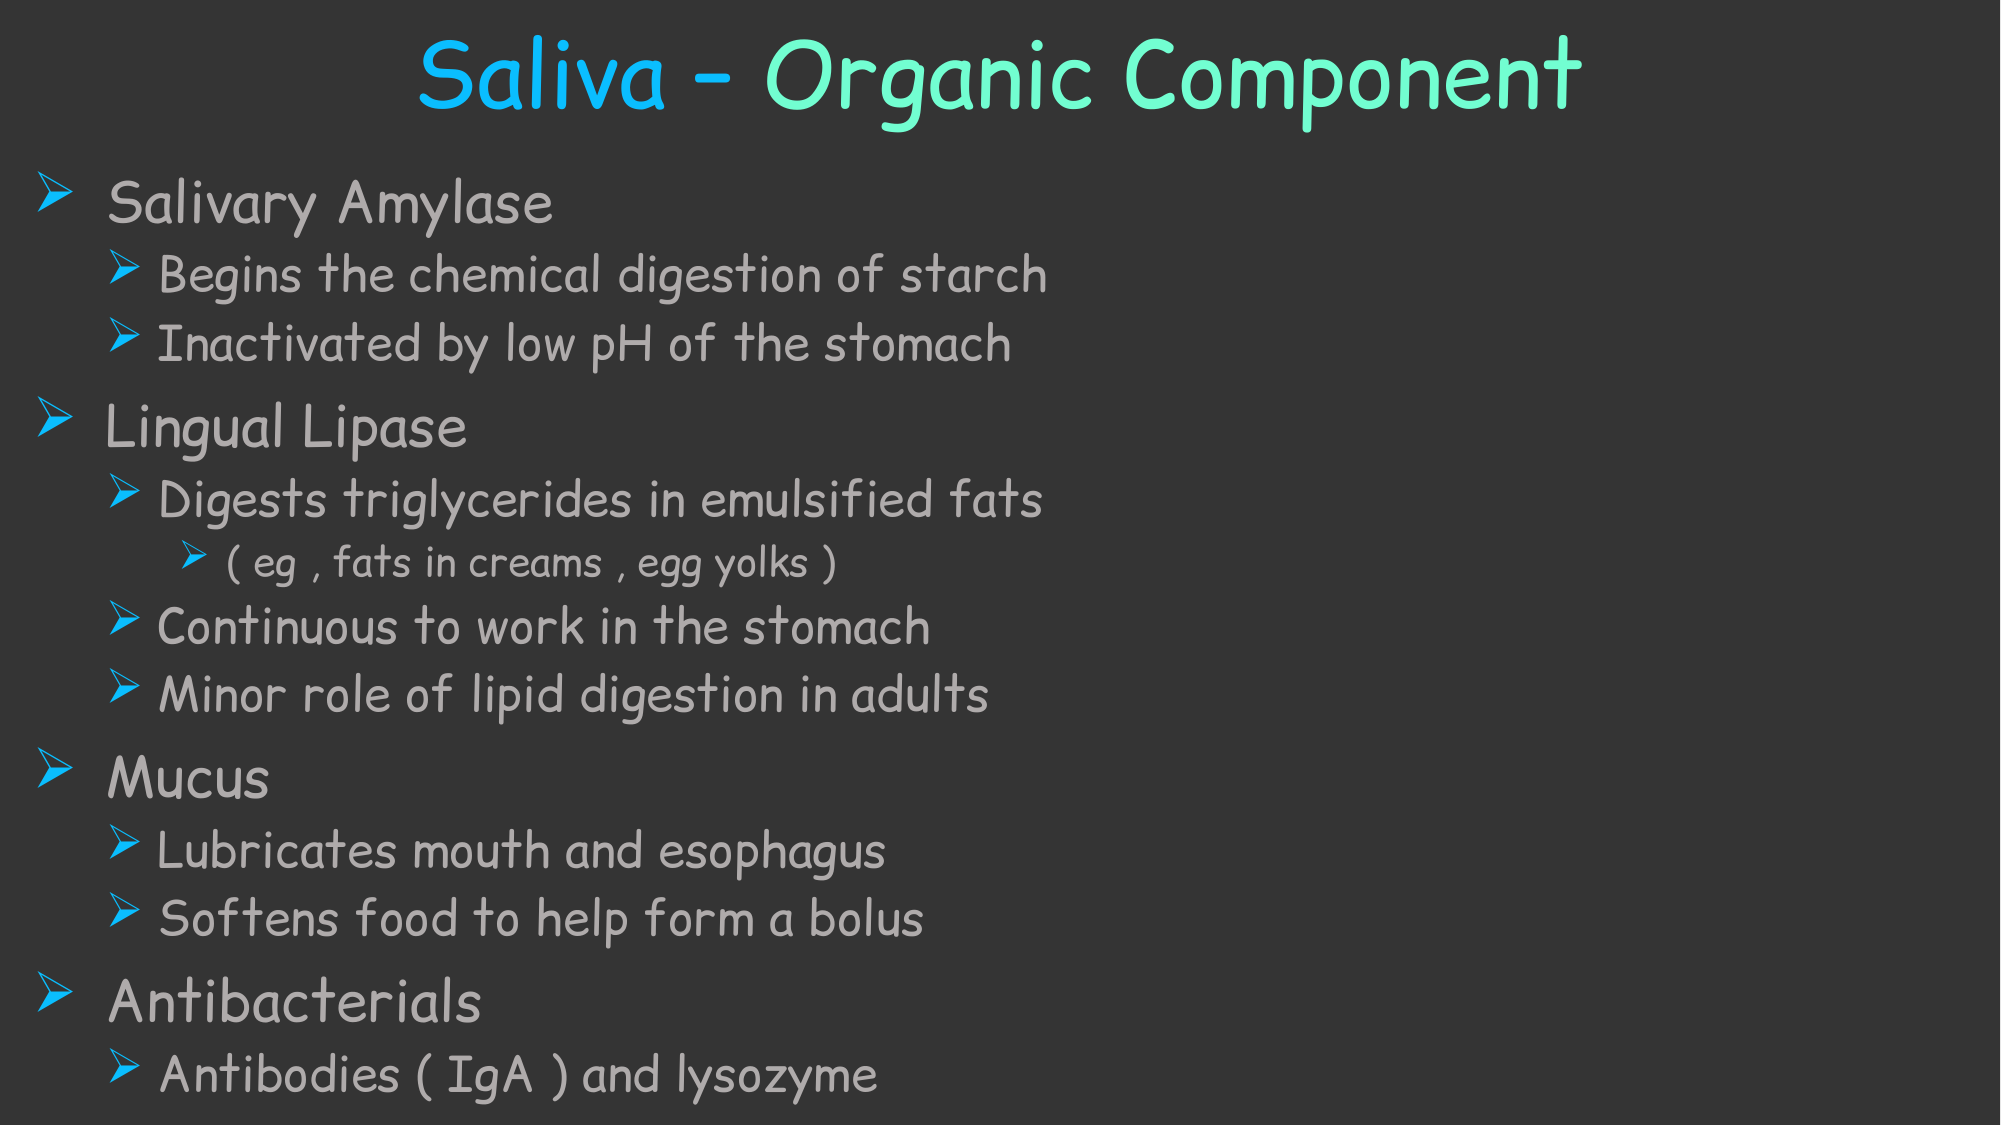

# Saliva – Organic Component
Salivary Amylase
 Begins the chemical digestion of starch
 Inactivated by low pH of the stomach
Lingual Lipase
 Digests triglycerides in emulsified fats
 ( eg , fats in creams , egg yolks )
 Continuous to work in the stomach
 Minor role of lipid digestion in adults
Mucus
 Lubricates mouth and esophagus
 Softens food to help form a bolus
Antibacterials
 Antibodies ( IgA ) and lysozyme